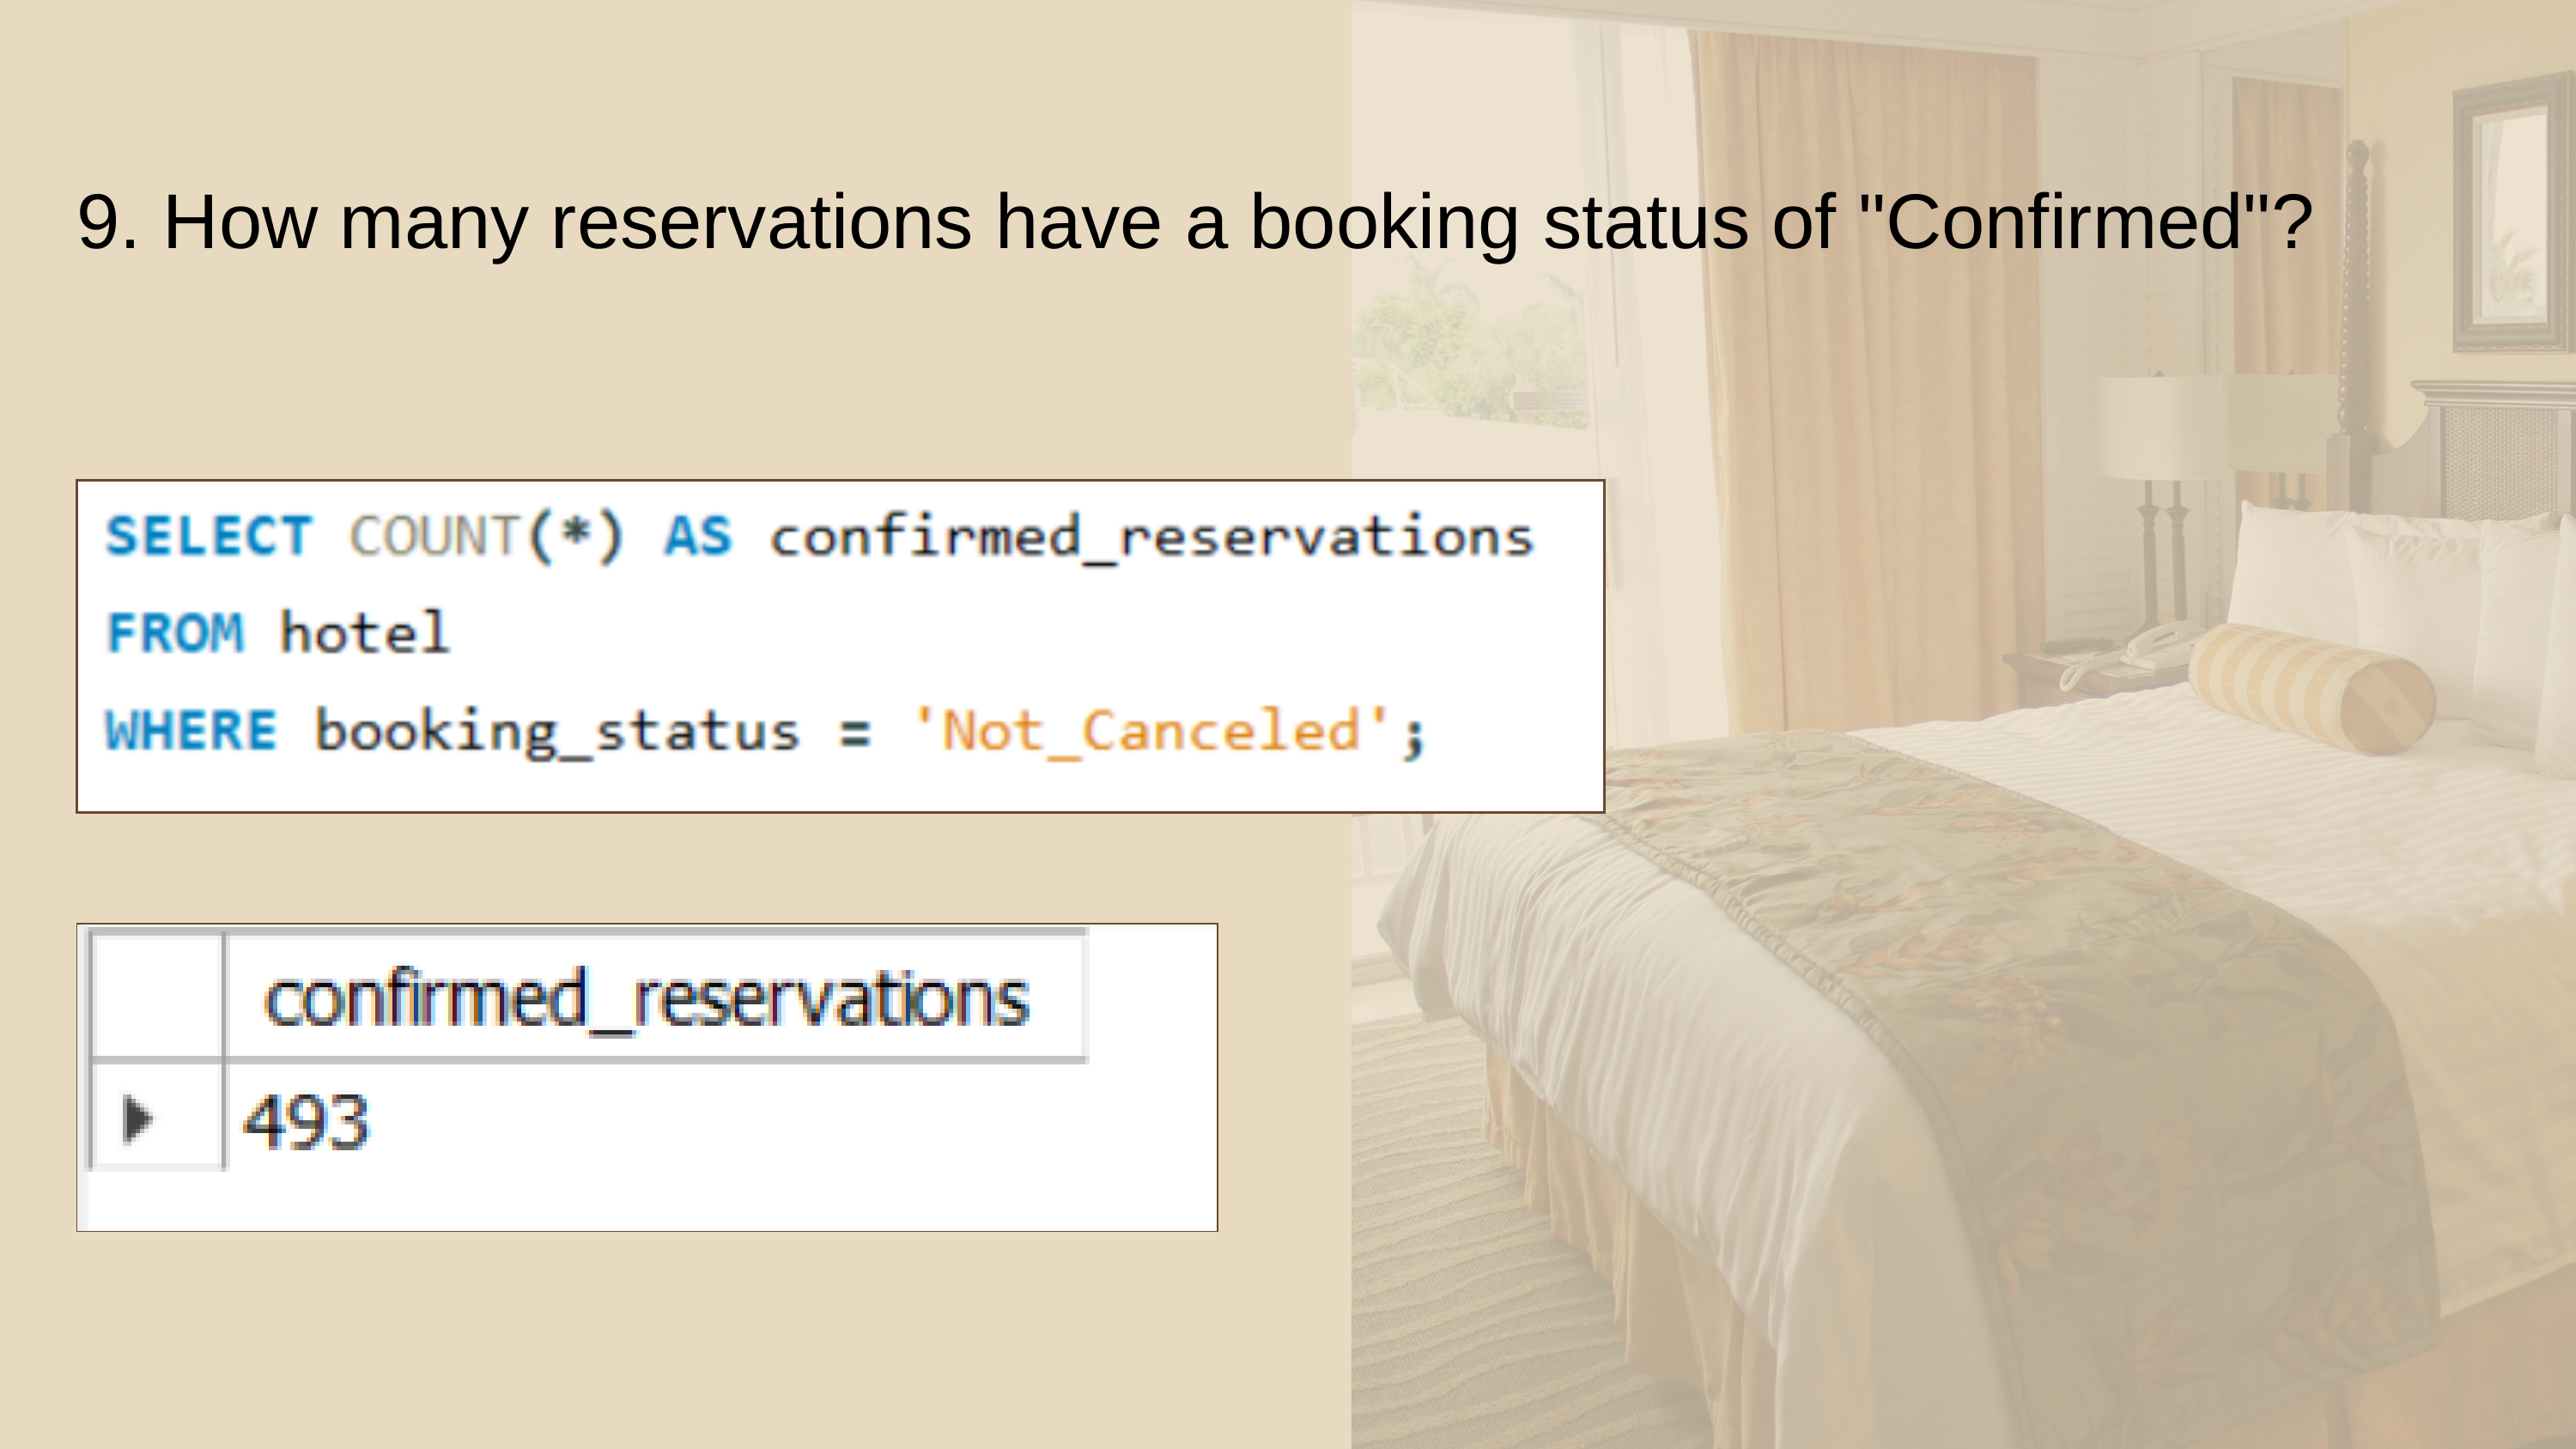

9. How many reservations have a booking status of "Confirmed"?